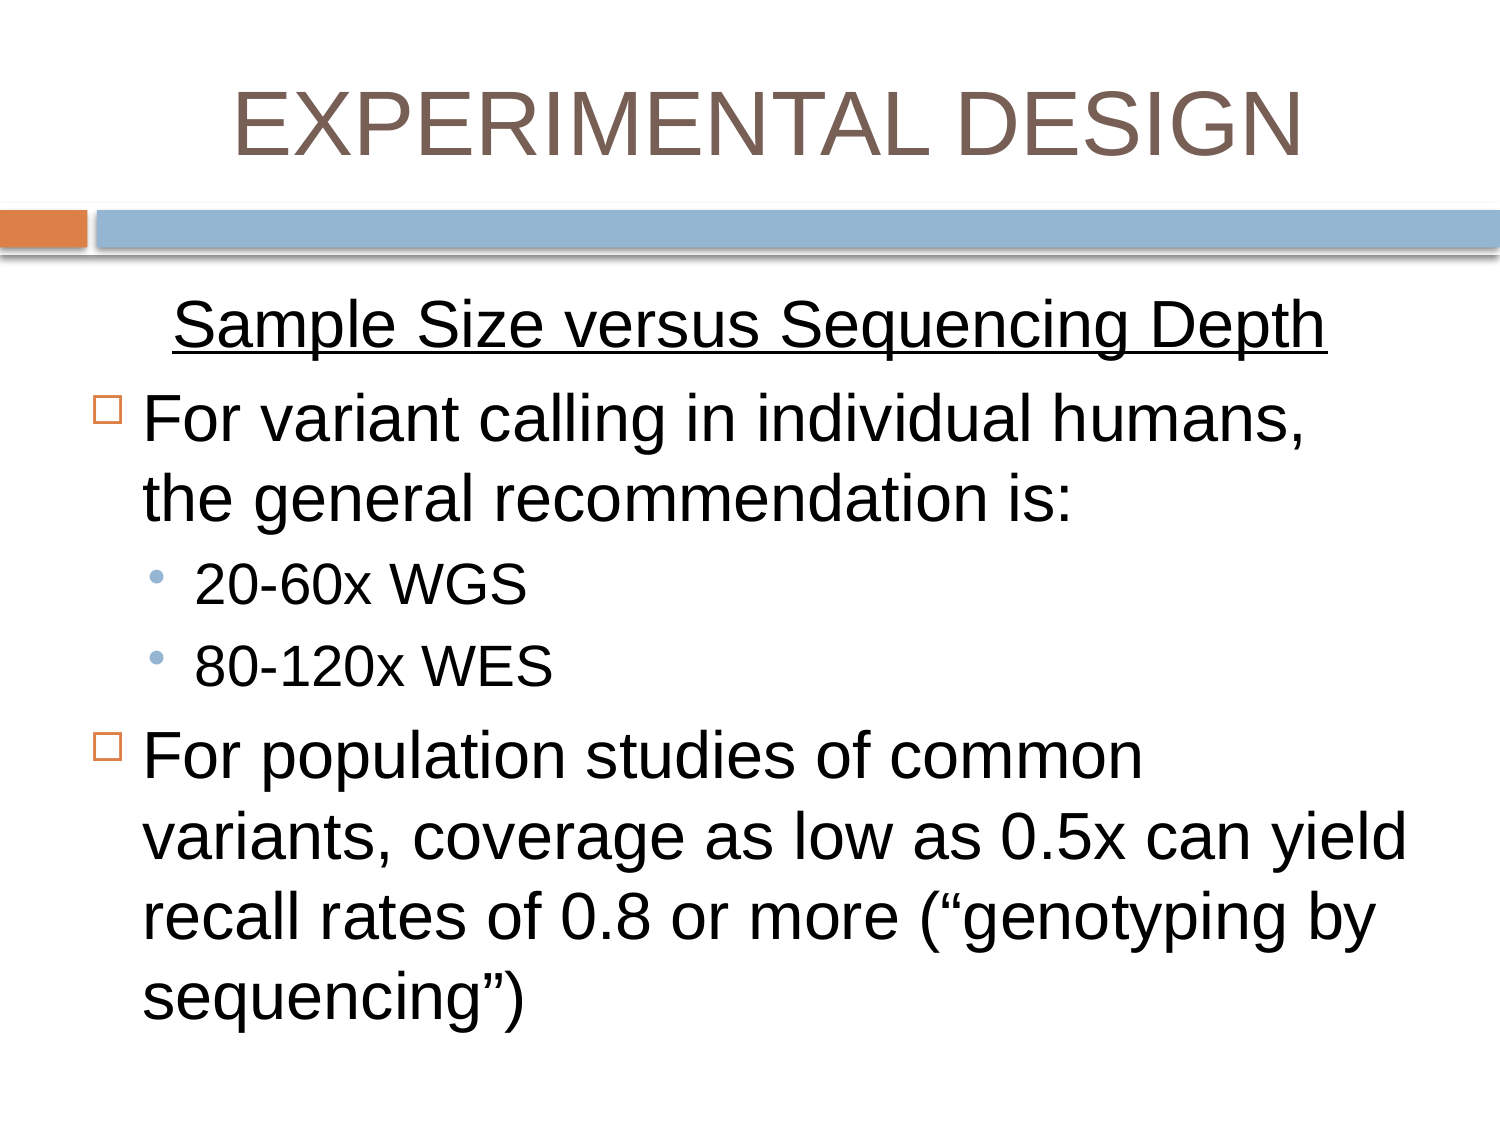

# EXPERIMENTAL DESIGN
Sample Size versus Sequencing Depth
For variant calling in individual humans, the general recommendation is:
20-60x WGS
80-120x WES
For population studies of common variants, coverage as low as 0.5x can yield recall rates of 0.8 or more (“genotyping by sequencing”)